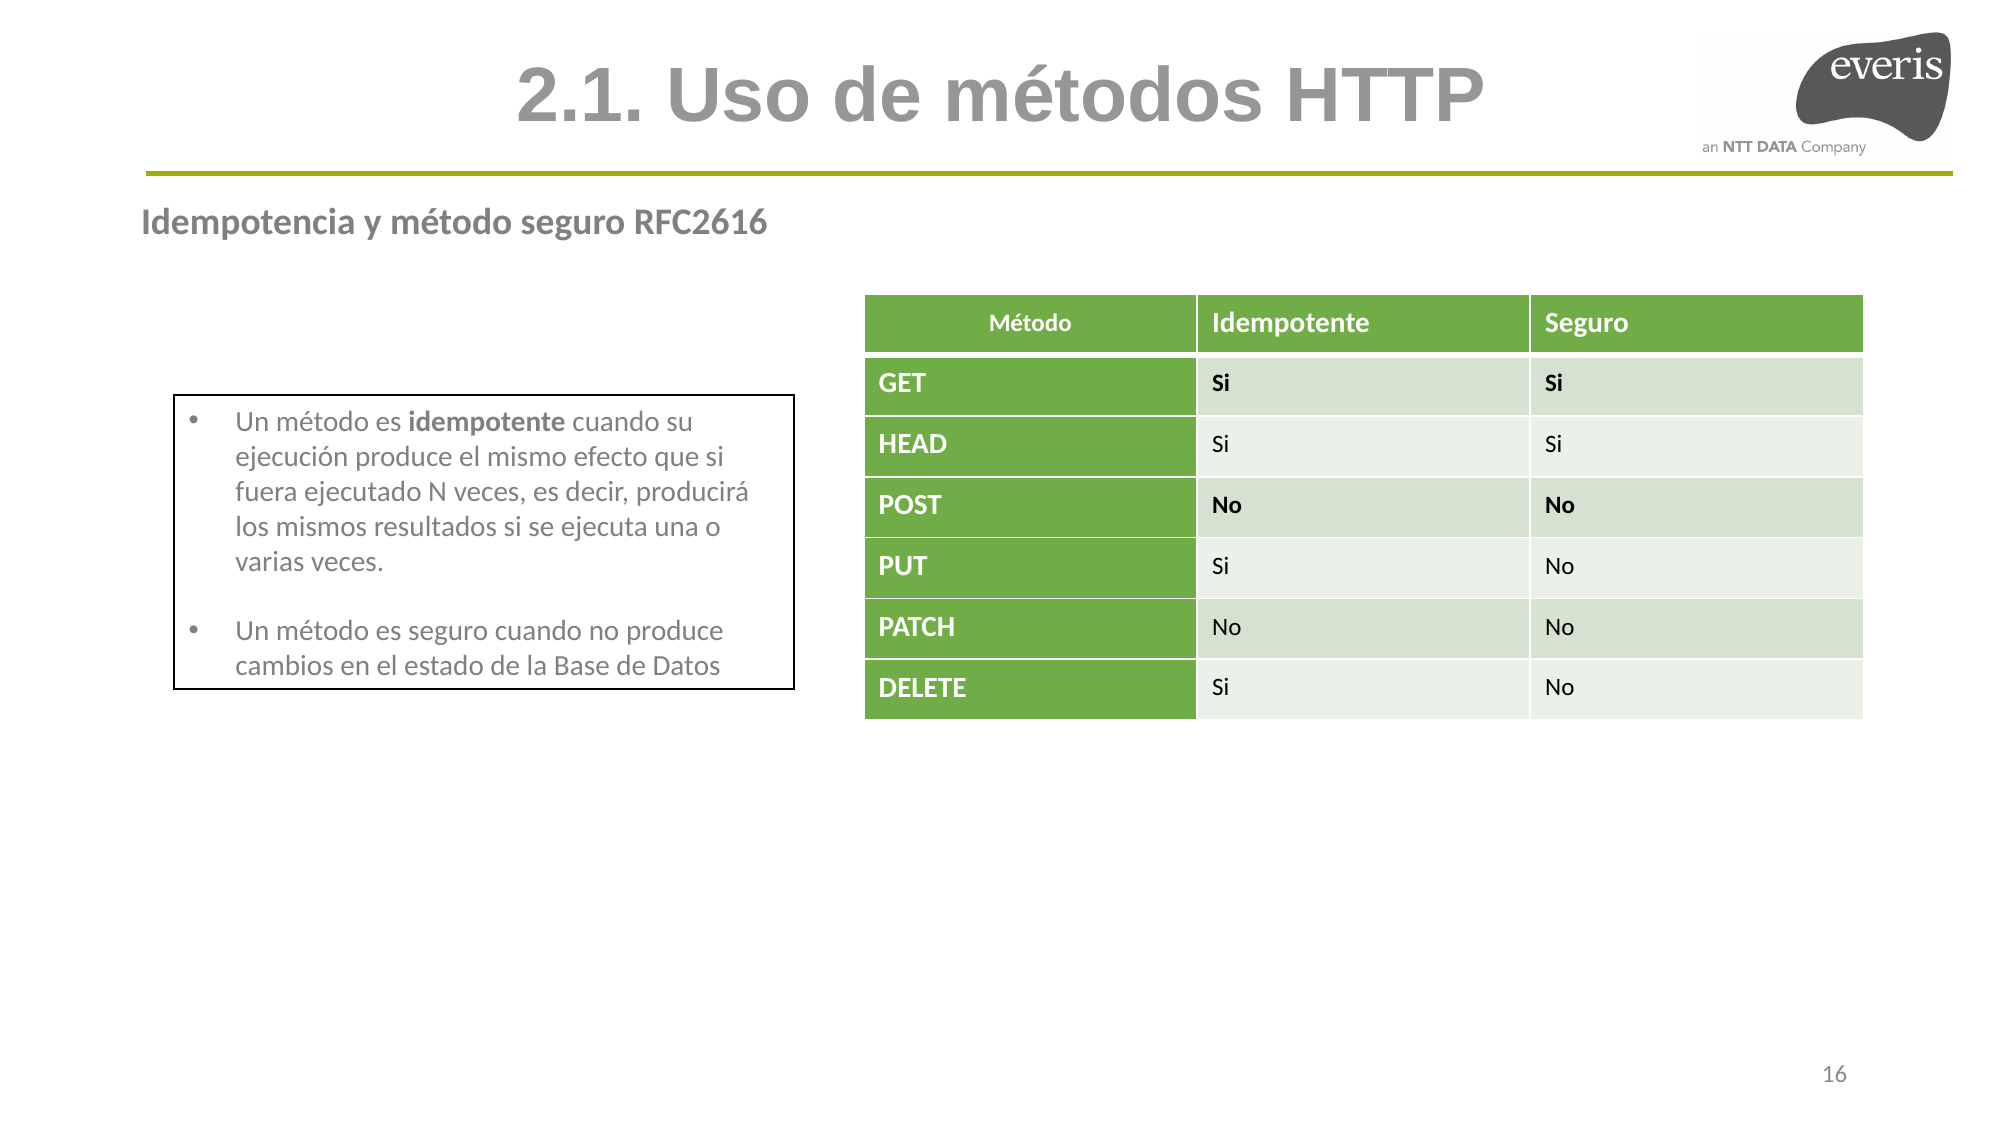

2.1. Uso de métodos HTTP
Idempotencia y método seguro RFC2616

| Método | Idempotente | Seguro |
| --- | --- | --- |
| GET | Si | Si |
| HEAD | Si | Si |
| POST | No | No |
| PUT | Si | No |
| PATCH | No | No |
| DELETE | Si | No |
Un método es idempotente cuando su ejecución produce el mismo efecto que si fuera ejecutado N veces, es decir, producirá los mismos resultados si se ejecuta una o varias veces.

Un método es seguro cuando no produce cambios en el estado de la Base de Datos
16